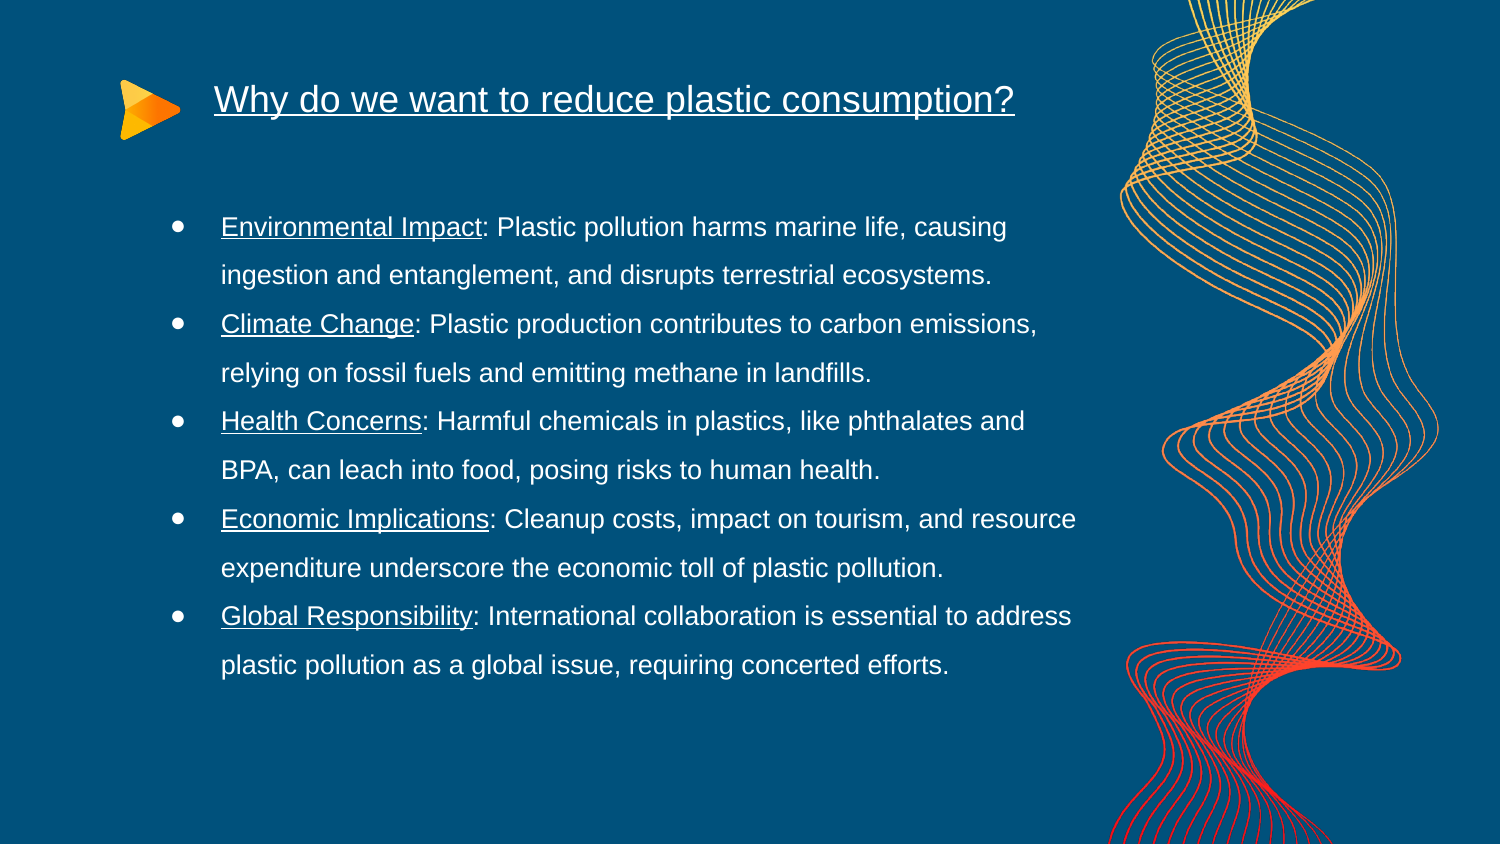

Why do we want to reduce plastic consumption?
Environmental Impact: Plastic pollution harms marine life, causing ingestion and entanglement, and disrupts terrestrial ecosystems.
Climate Change: Plastic production contributes to carbon emissions, relying on fossil fuels and emitting methane in landfills.
Health Concerns: Harmful chemicals in plastics, like phthalates and BPA, can leach into food, posing risks to human health.
Economic Implications: Cleanup costs, impact on tourism, and resource expenditure underscore the economic toll of plastic pollution.
Global Responsibility: International collaboration is essential to address plastic pollution as a global issue, requiring concerted efforts.